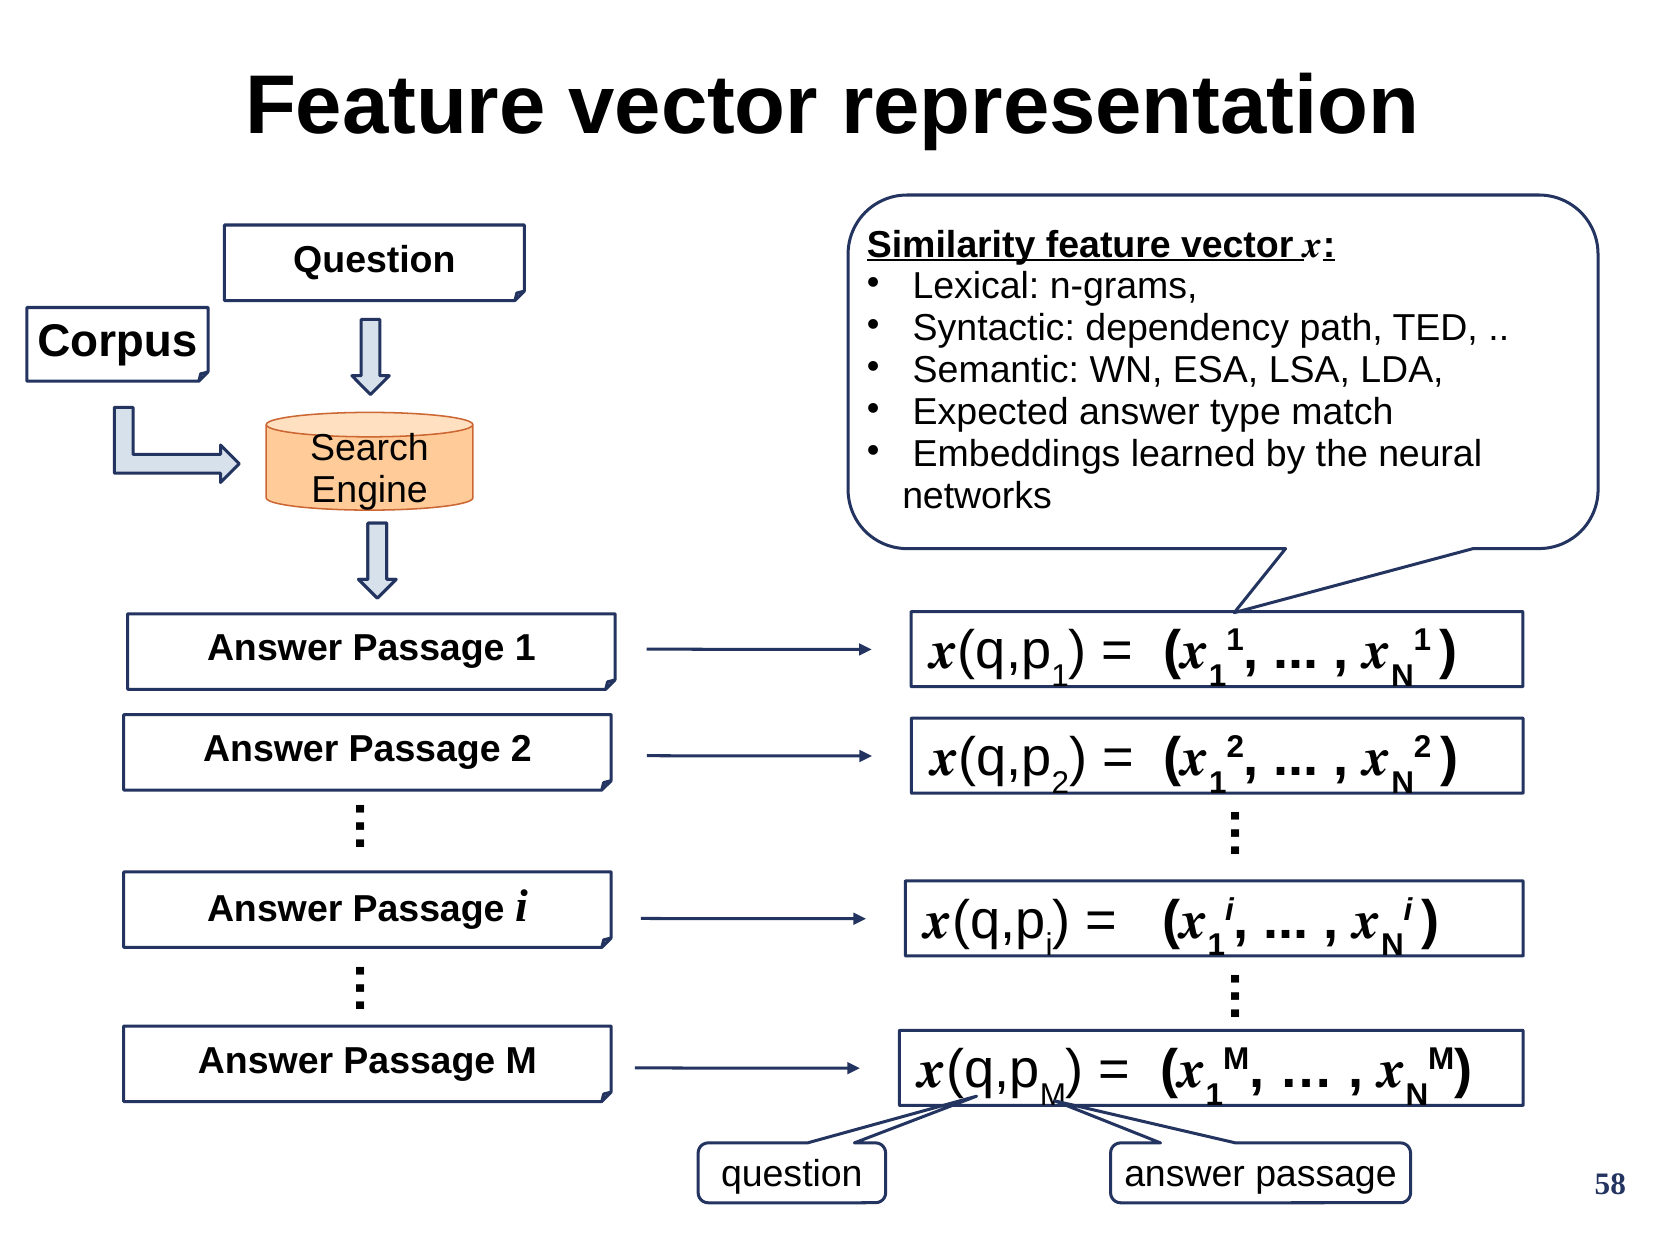

Feature vector representation
Similarity feature vector x:
 Lexical: n-grams,
 Syntactic: dependency path, TED, ..
 Semantic: WN, ESA, LSA, LDA,
 Expected answer type match
 Embeddings learned by the neural networks

Question
Corpus

Search
Engine

 x(q,p1) =  (x11, ... , xN1 )
Answer Passage 1

Answer Passage 2
 x(q,p2) =  (x12, ... , xN2 )

…
…
Answer Passage i
 x(q,pi) =   (x1i, ... , xNi )

…
…
Answer Passage M
 x(q,pM) =  (x1M, … , xNM)

question
answer passage
58